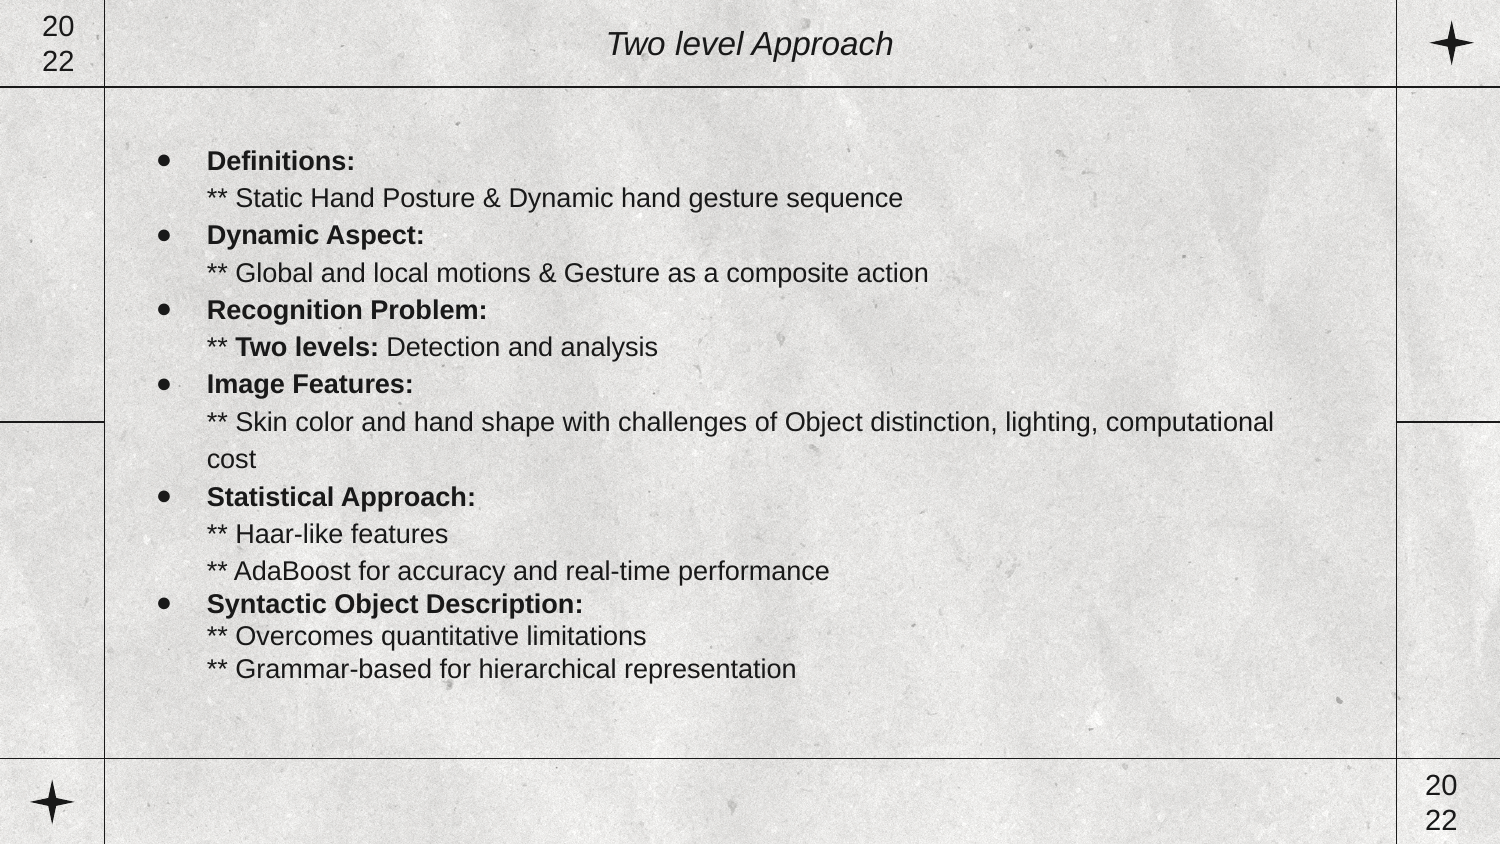

Two level Approach
20
22
Definitions:
** Static Hand Posture & Dynamic hand gesture sequence
Dynamic Aspect:
** Global and local motions & Gesture as a composite action
Recognition Problem:
** Two levels: Detection and analysis
Image Features:
** Skin color and hand shape with challenges of Object distinction, lighting, computational cost
Statistical Approach:
** Haar-like features
** AdaBoost for accuracy and real-time performance
Syntactic Object Description:
** Overcomes quantitative limitations
** Grammar-based for hierarchical representation
20
22